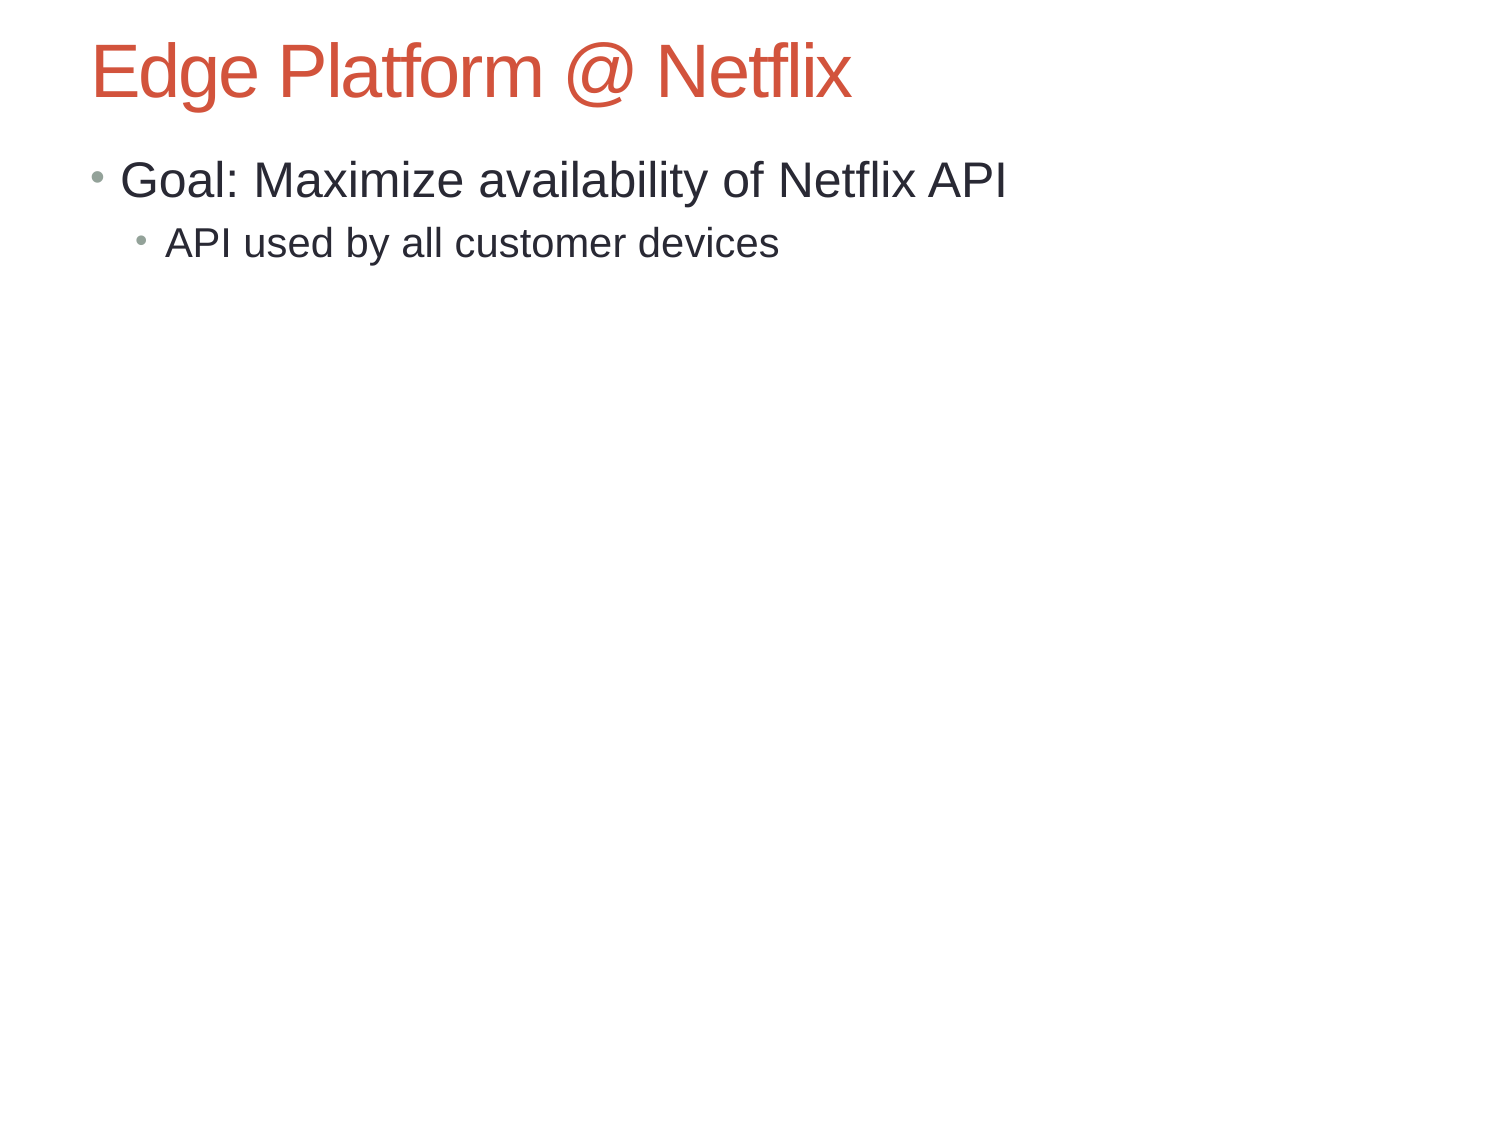

# Edge Platform @ Netflix
Goal: Maximize availability of Netflix API
API used by all customer devices